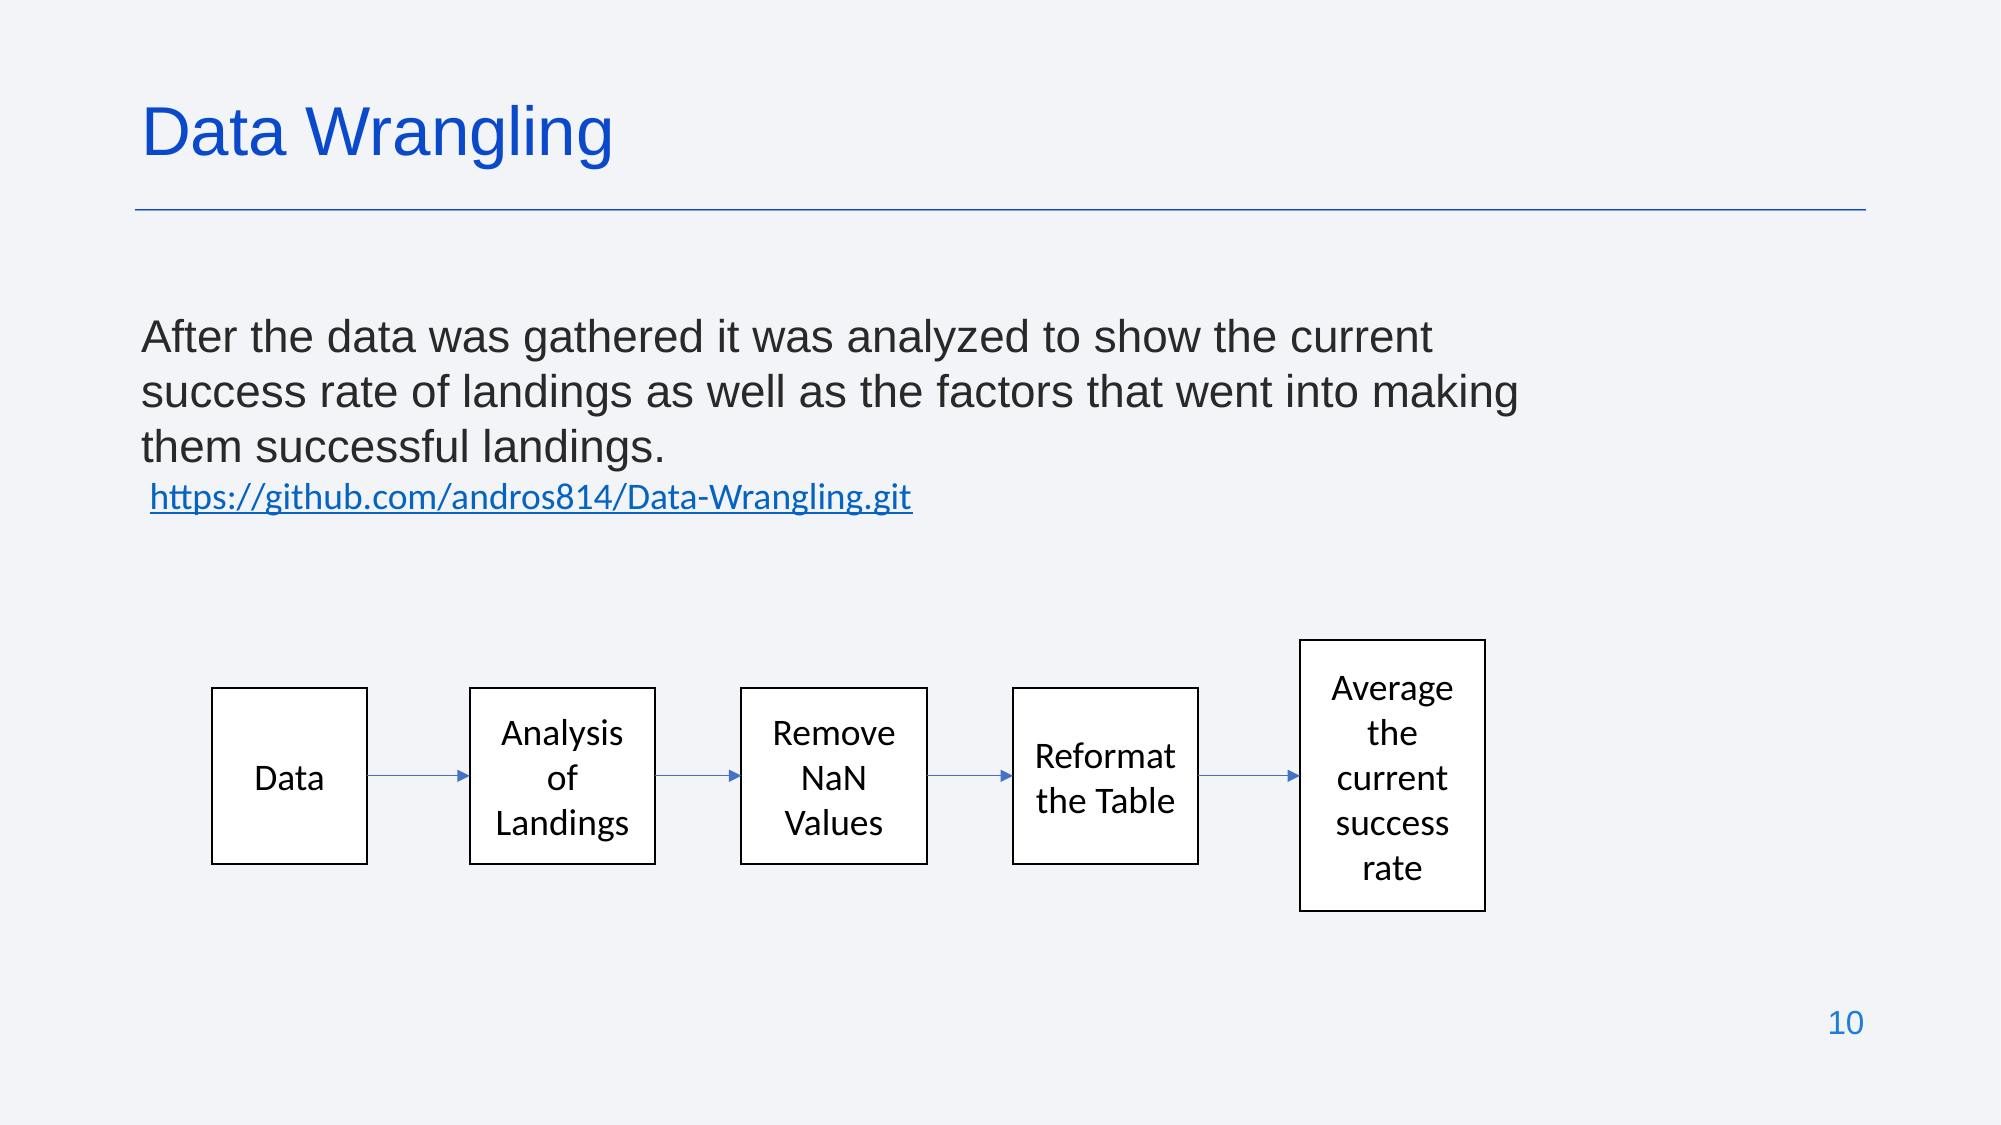

Data Wrangling
After the data was gathered it was analyzed to show the current success rate of landings as well as the factors that went into making them successful landings.
 https://github.com/andros814/Data-Wrangling.git

Average the current success rate
Analysis of Landings
Data
Remove NaN Values
Reformat the Table
10